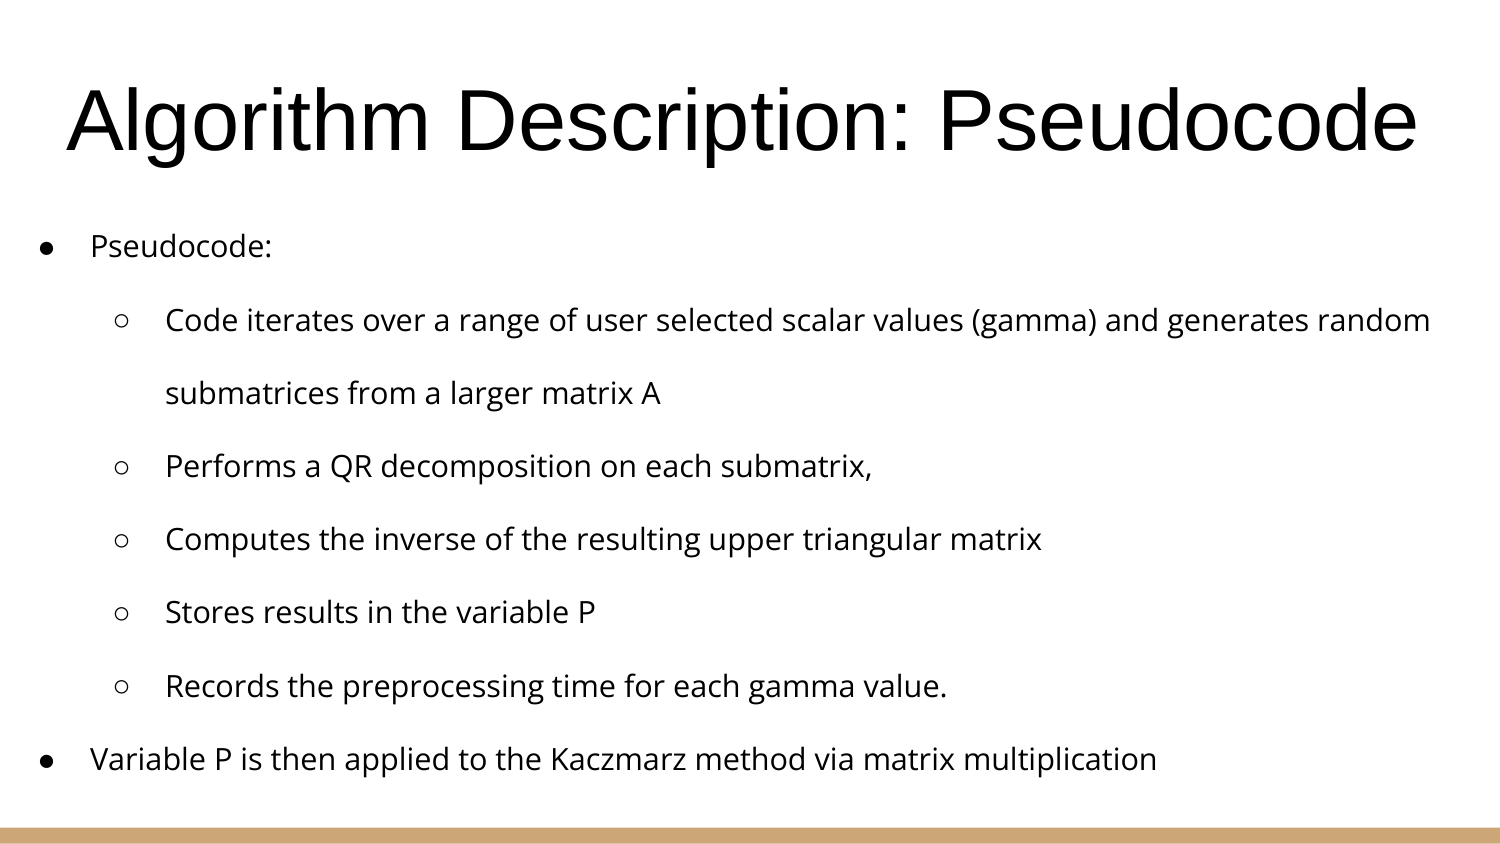

# Algorithm Description: Pseudocode

Pseudocode:
Code iterates over a range of user selected scalar values (gamma) and generates random submatrices from a larger matrix A
Performs a QR decomposition on each submatrix,
Computes the inverse of the resulting upper triangular matrix
Stores results in the variable P
Records the preprocessing time for each gamma value.
Variable P is then applied to the Kaczmarz method via matrix multiplication